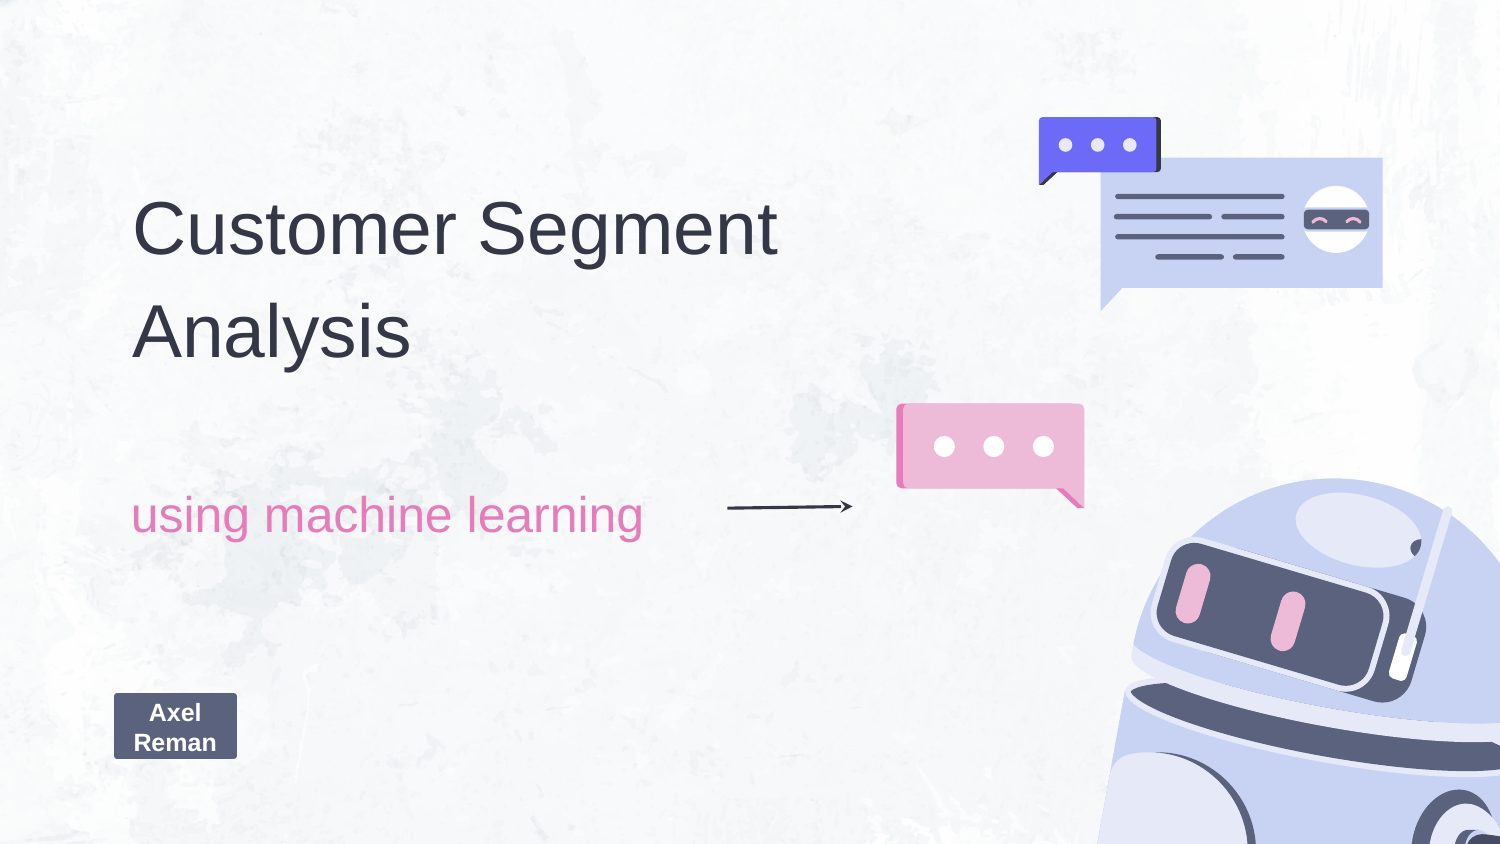

# Customer Segment Analysis

using machine learning

Axel Reman